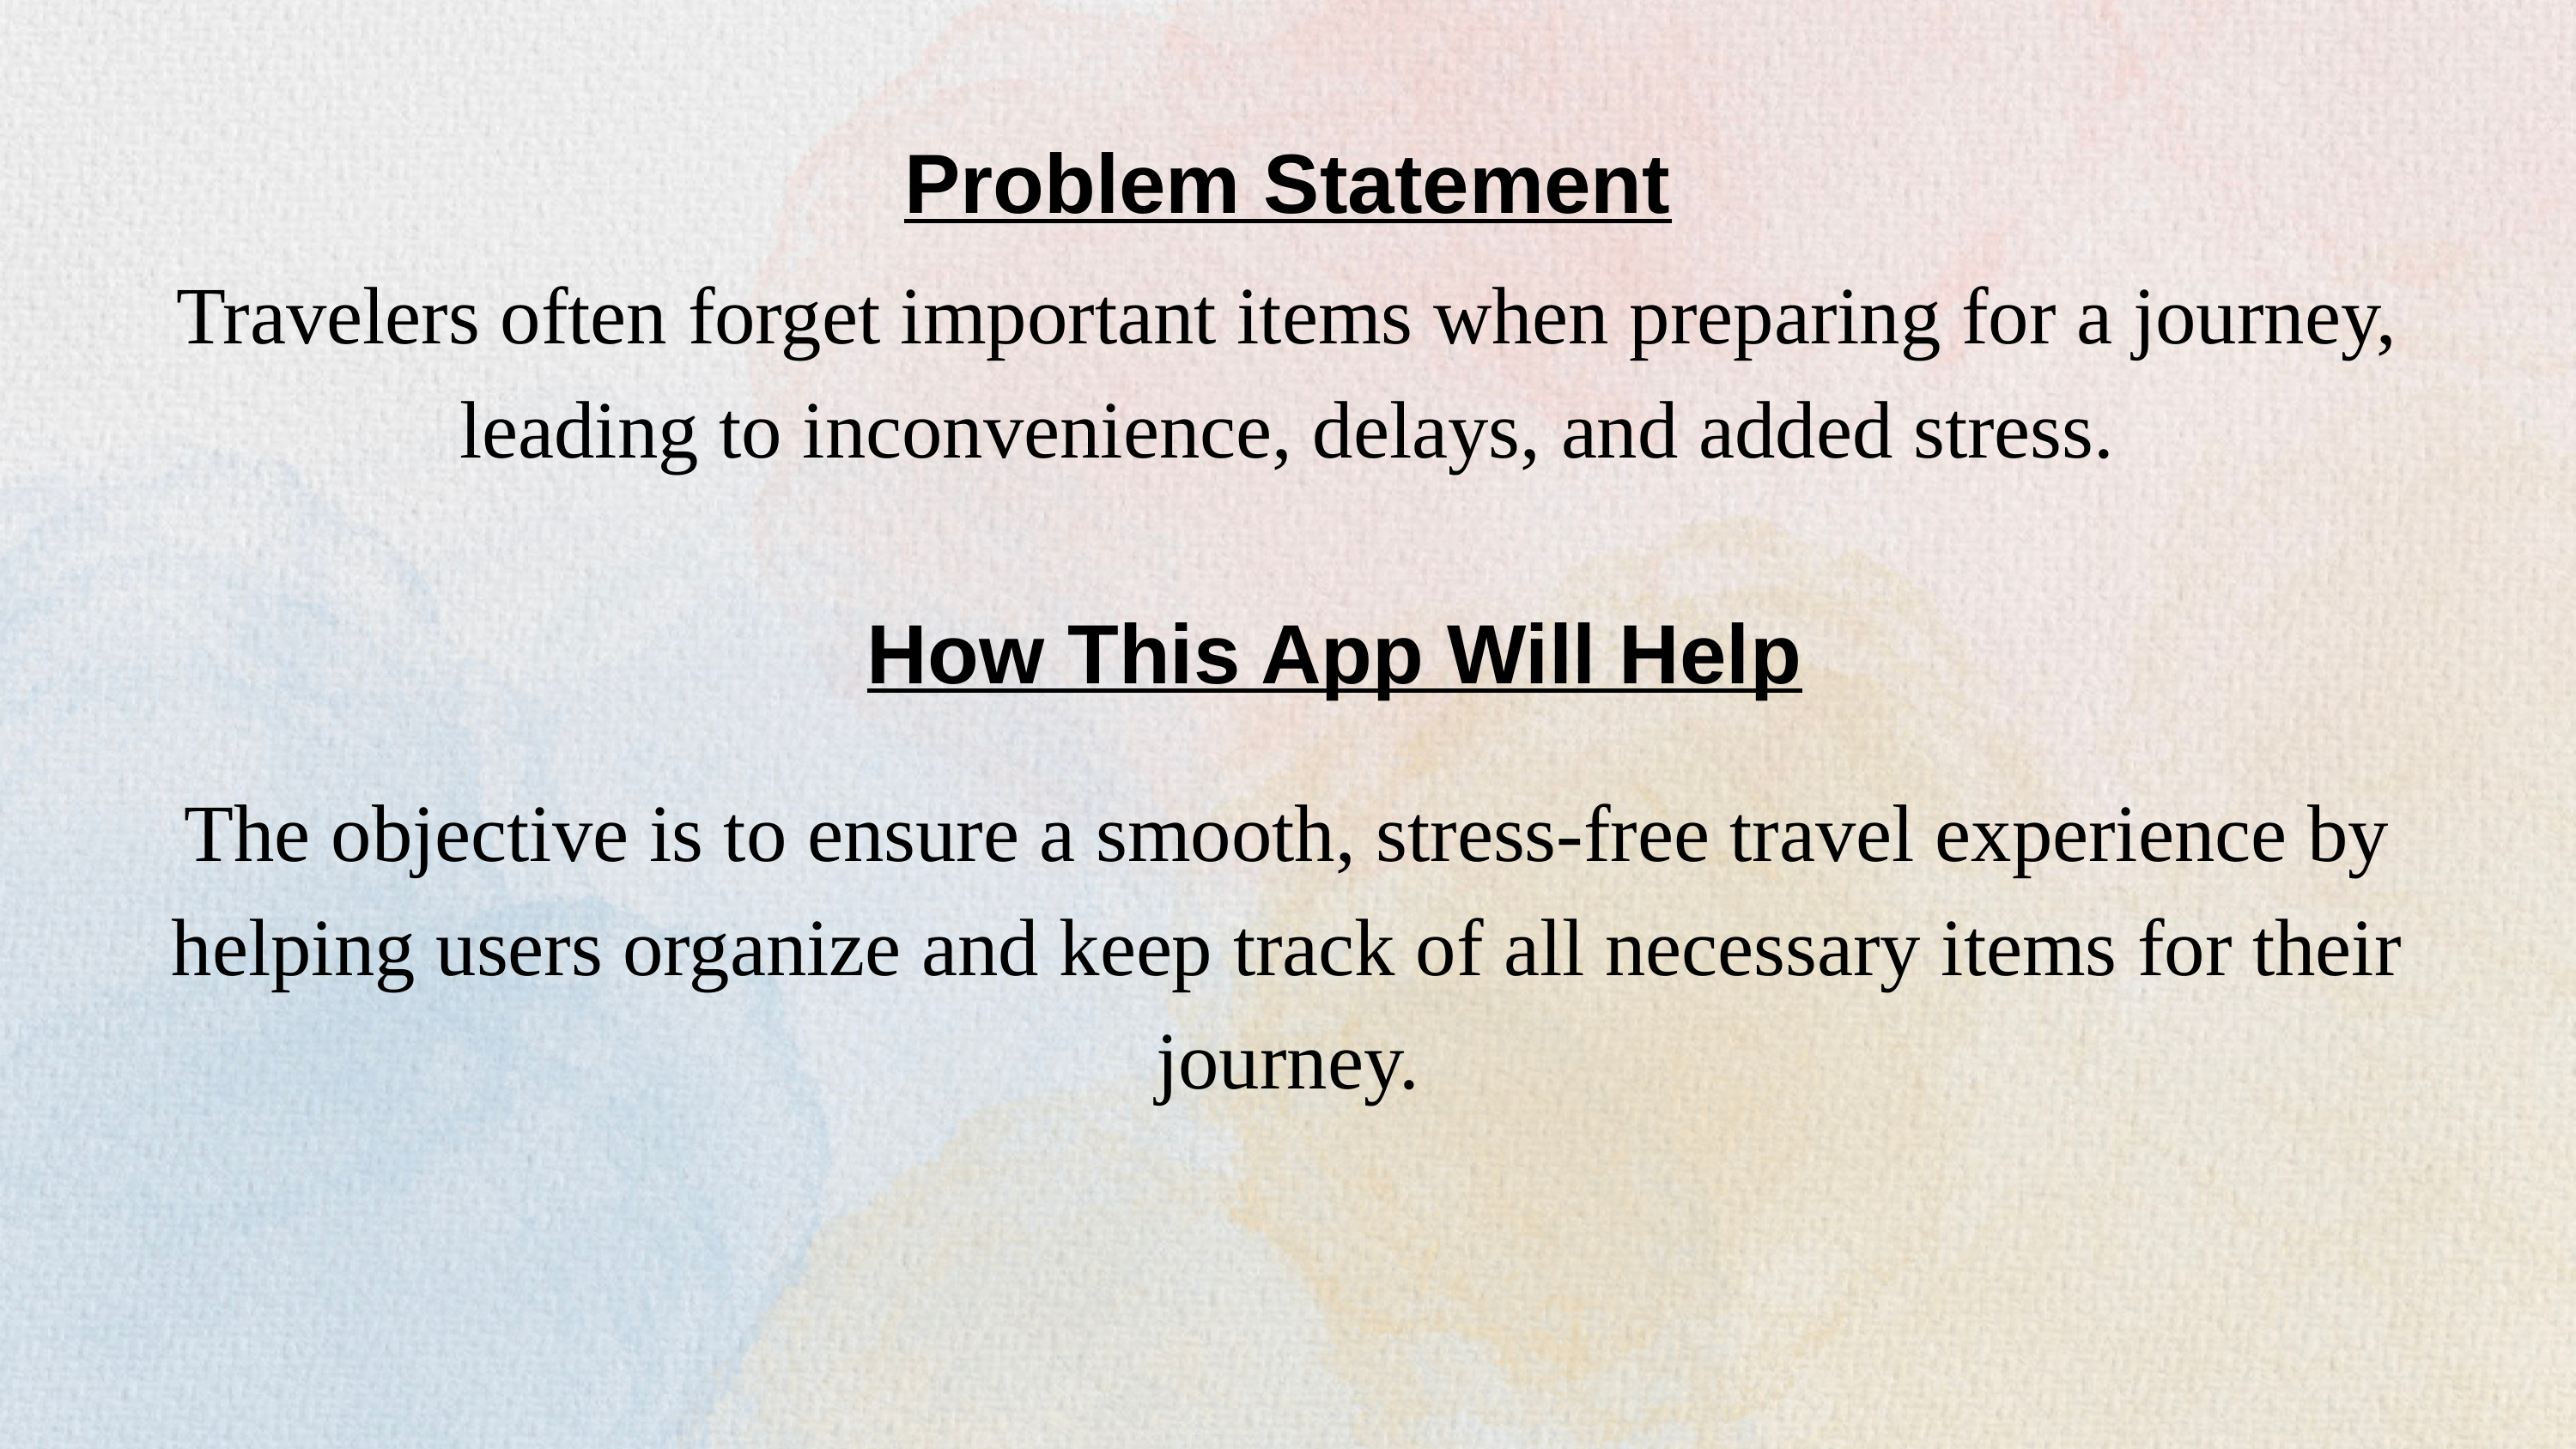

Problem Statement
Travelers often forget important items when preparing for a journey, leading to inconvenience, delays, and added stress.

How This App Will Help
The objective is to ensure a smooth, stress-free travel experience by helping users organize and keep track of all necessary items for their journey.